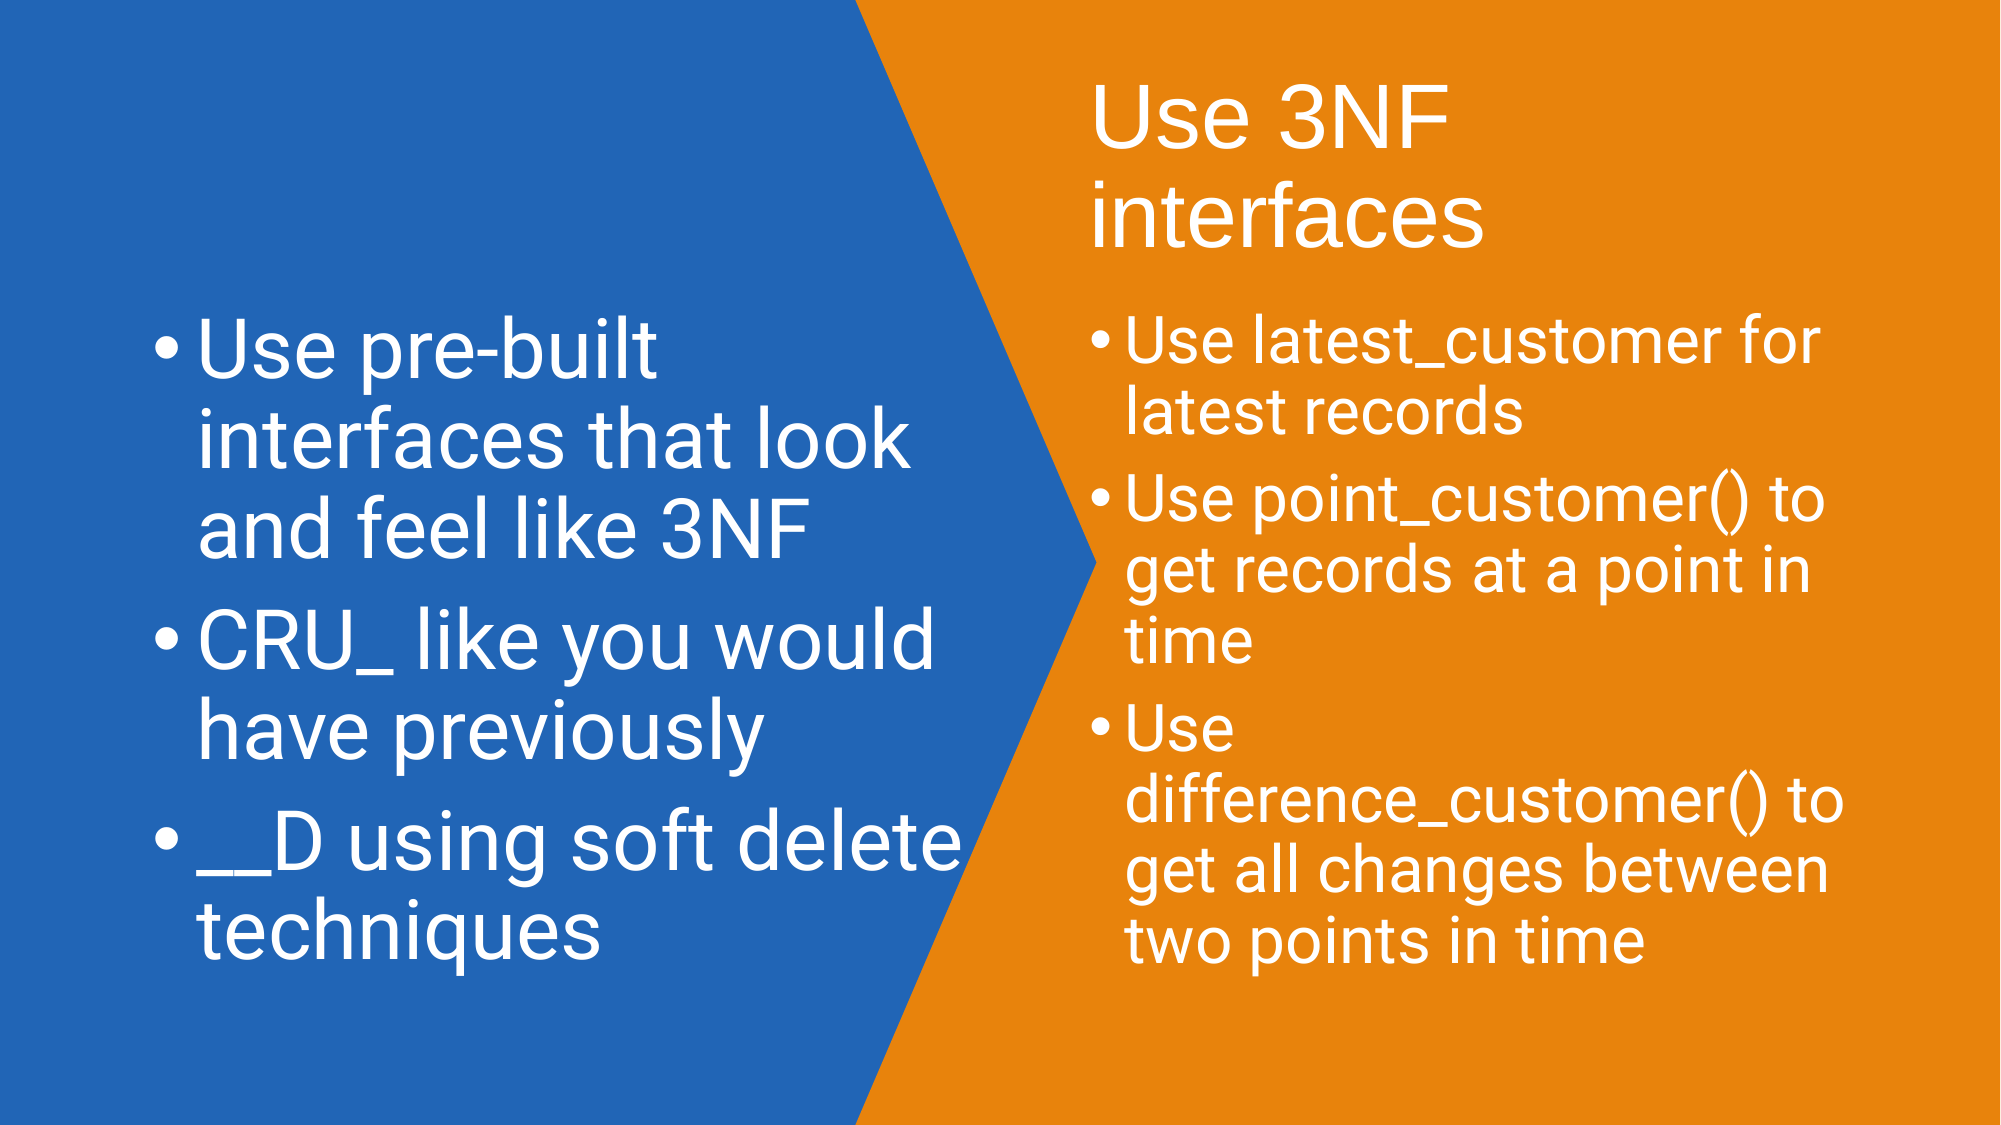

# Use 3NF interfaces
Use pre-built interfaces that look and feel like 3NF
CRU_ like you would have previously
__D using soft delete techniques
Use latest_customer for latest records
Use point_customer() to get records at a point in time
Use difference_customer() to get all changes between two points in time